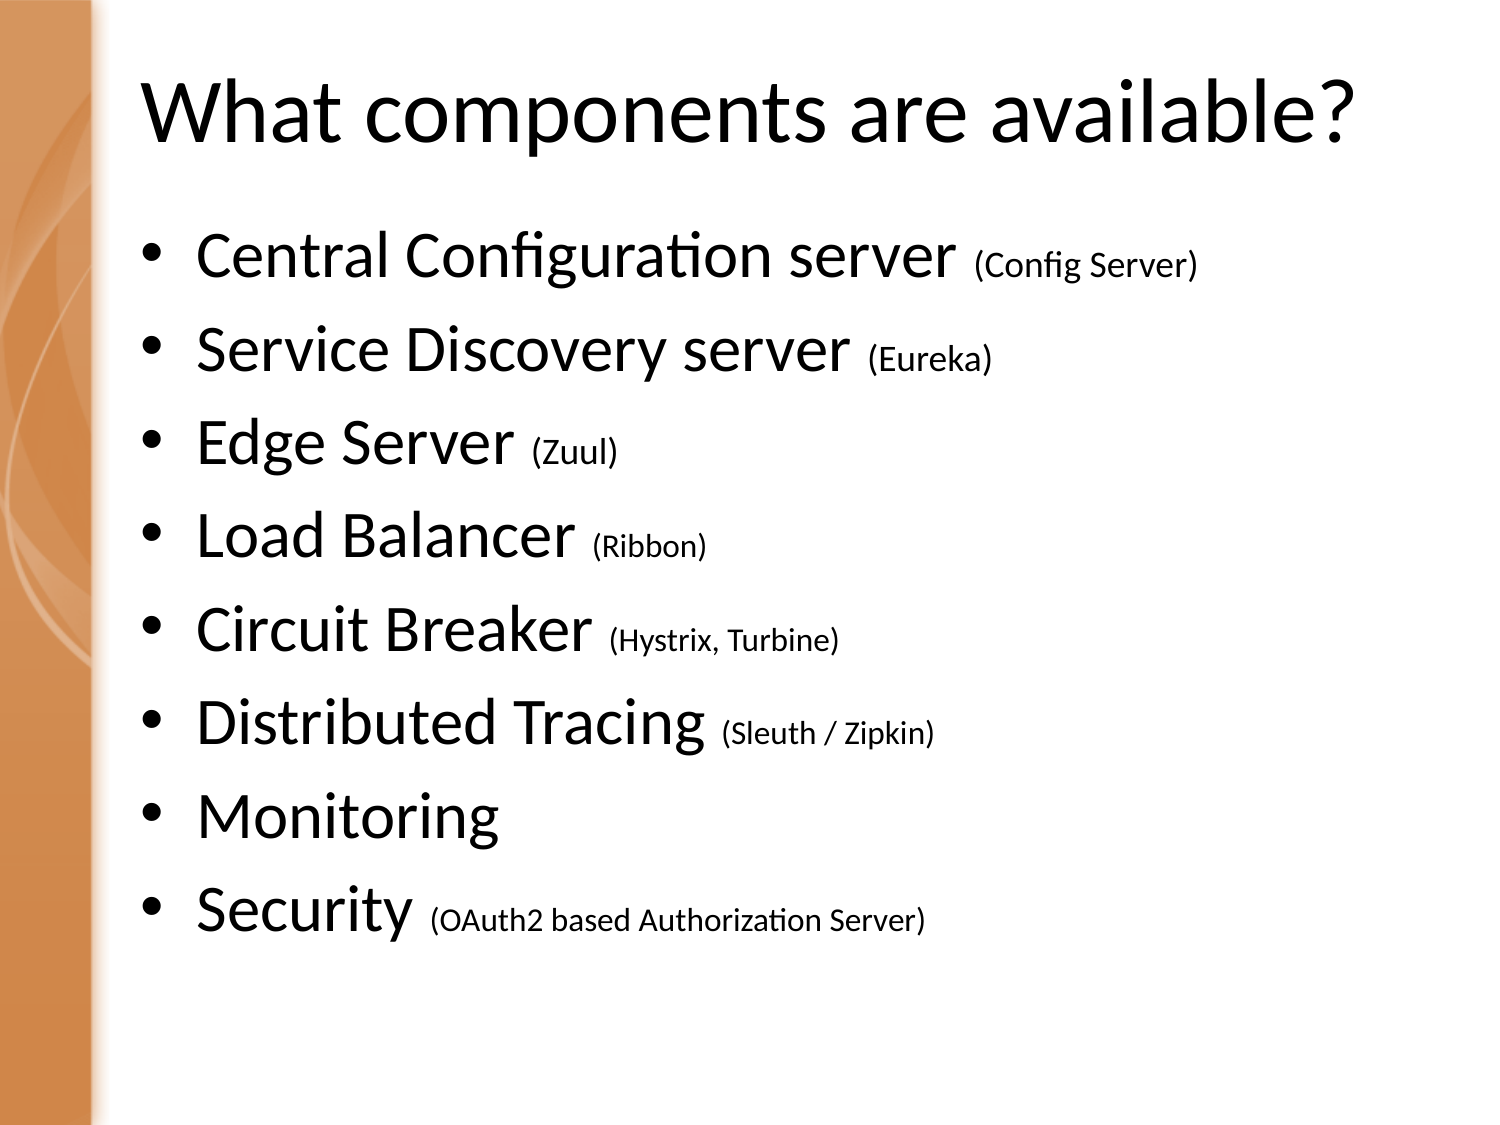

# What components are available?
Central Configuration server (Config Server)
Service Discovery server (Eureka)
Edge Server (Zuul)
Load Balancer (Ribbon)
Circuit Breaker (Hystrix, Turbine)
Distributed Tracing (Sleuth / Zipkin)
Monitoring
Security (OAuth2 based Authorization Server)